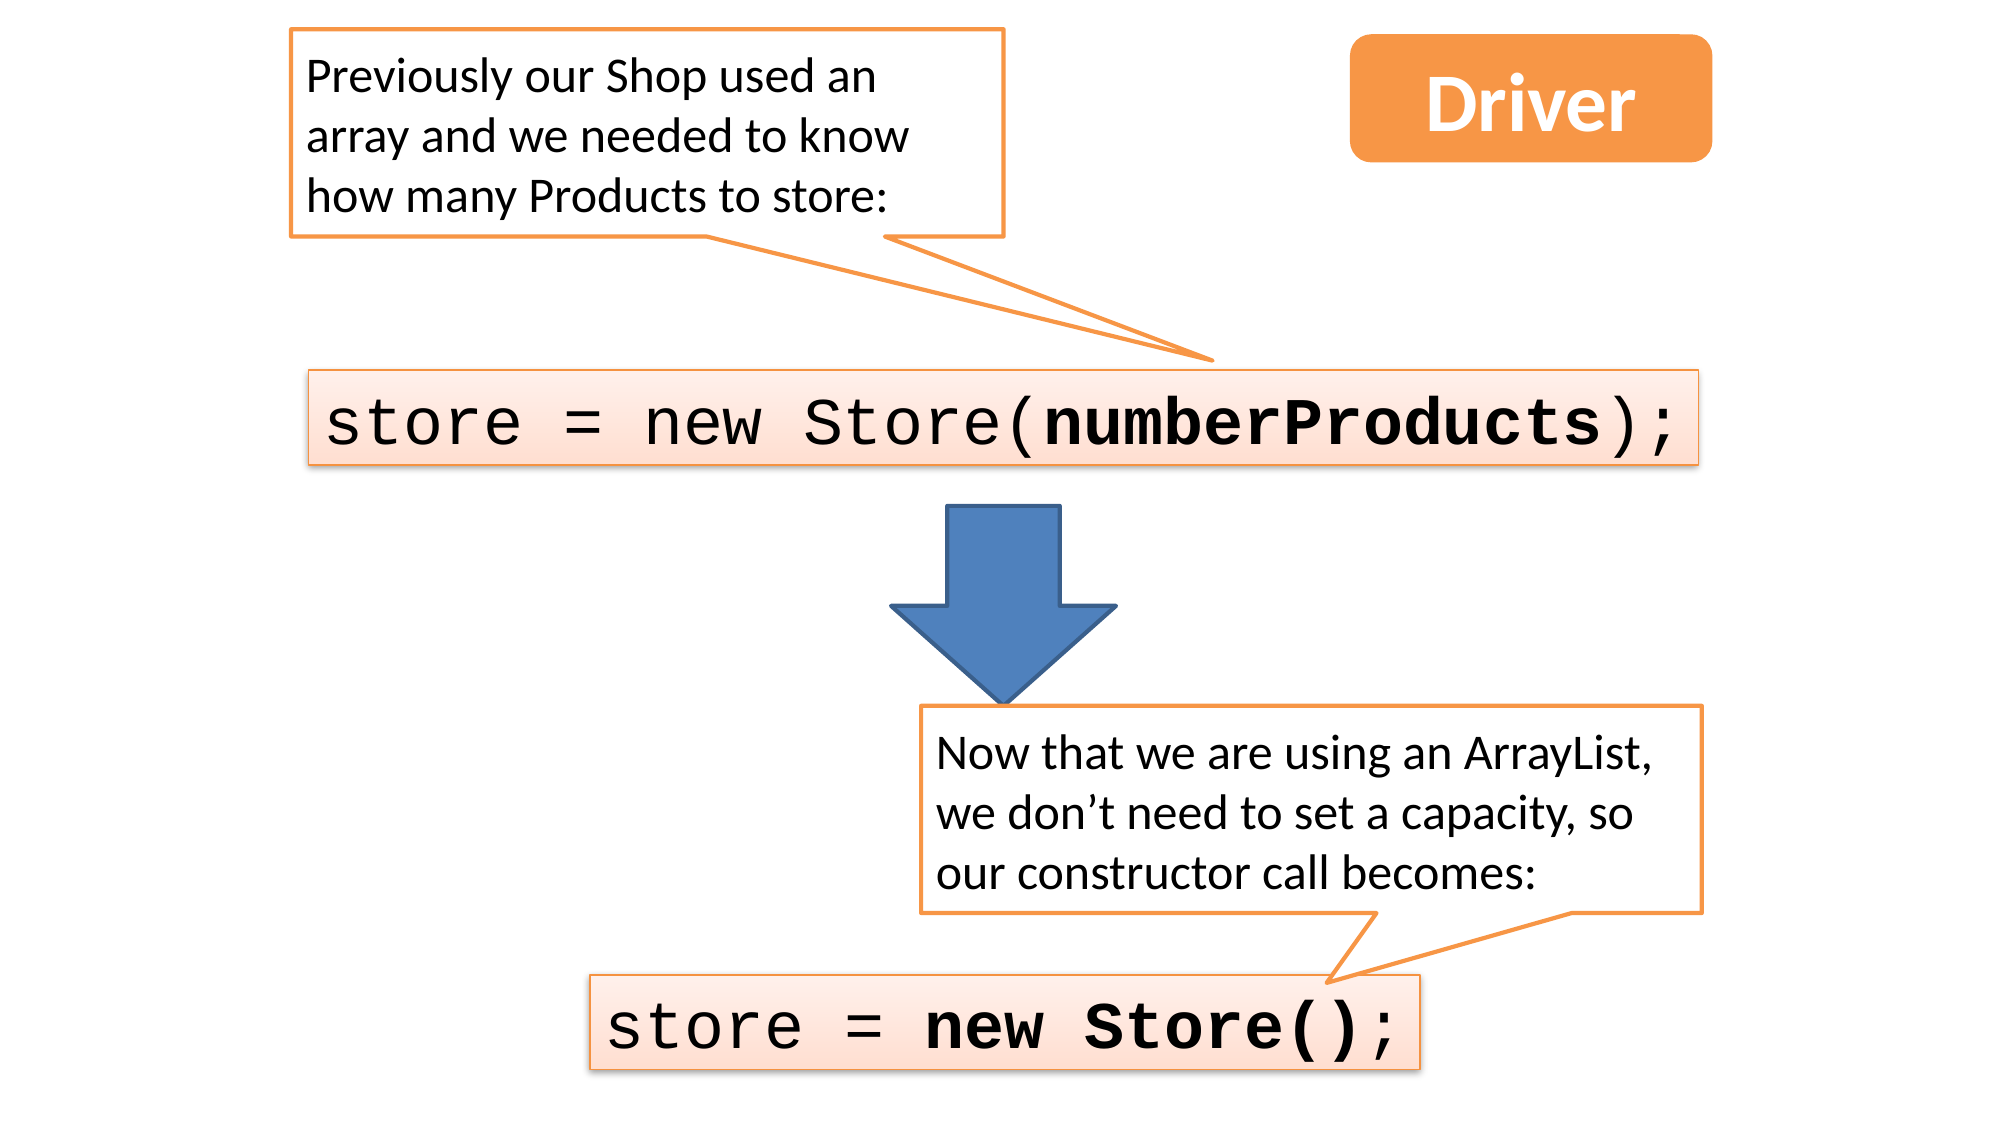

Previously our Shop used an array and we needed to know
how many Products to store:
Driver
store = new Store(numberProducts);

Now that we are using an ArrayList,
we don’t need to set a capacity, so our constructor call becomes:
store = new Store();